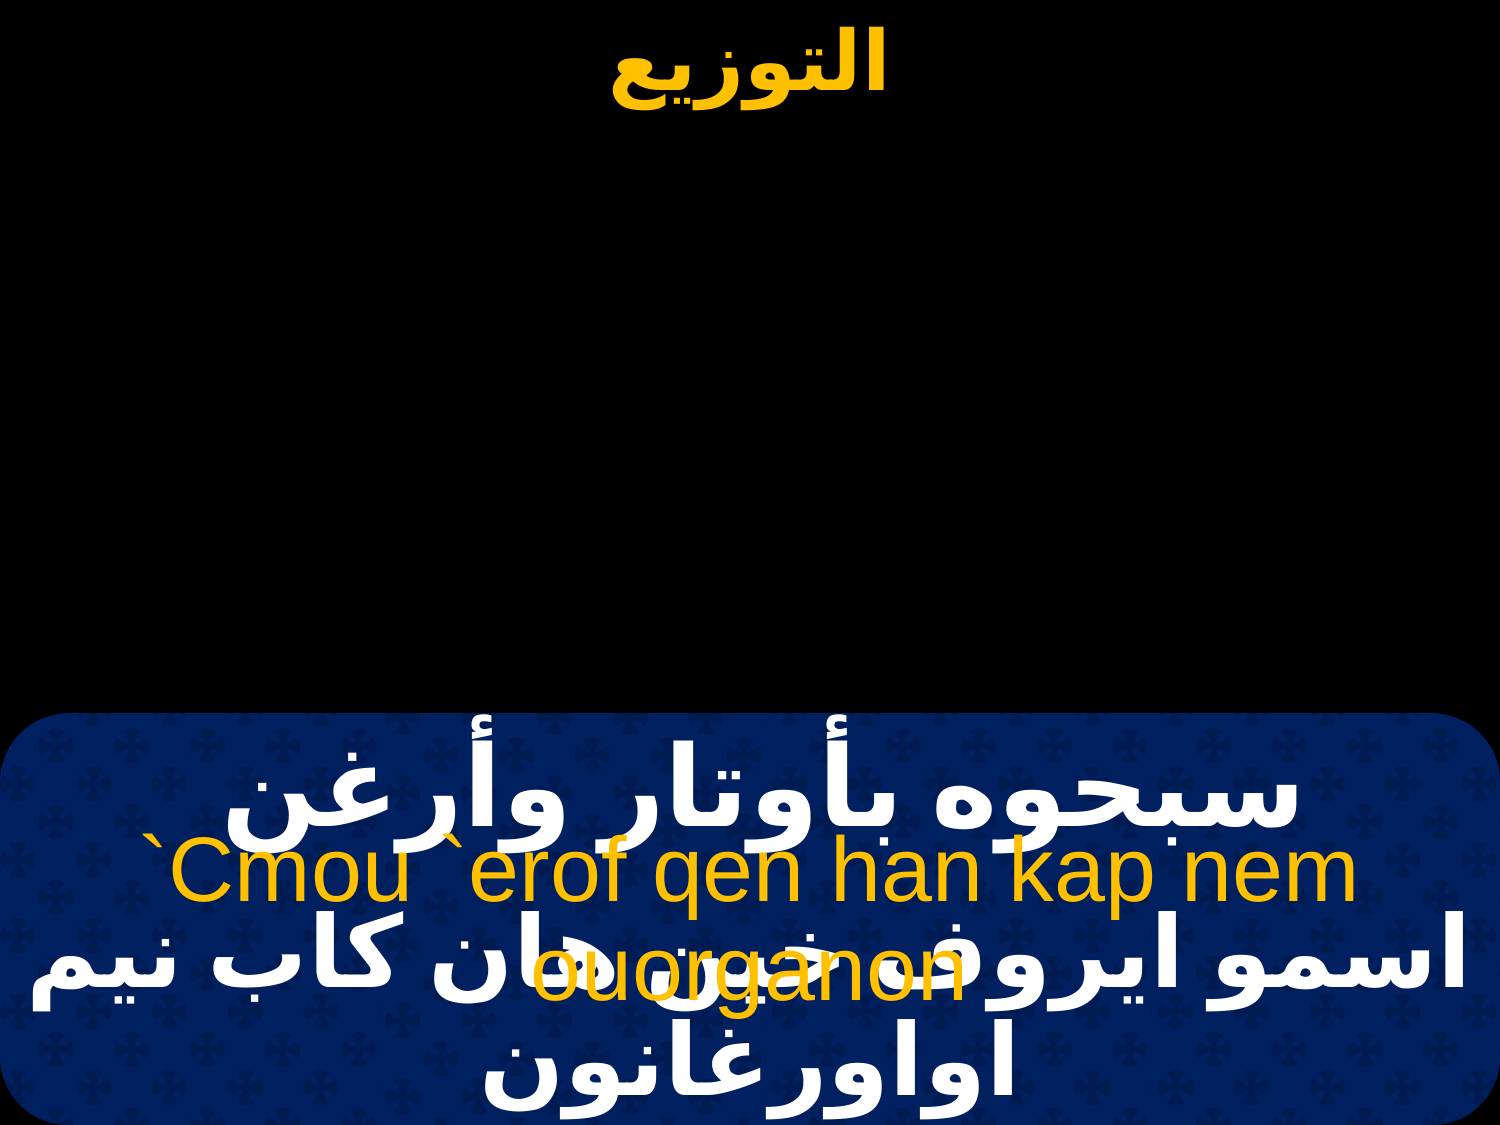

# سبحوه بأوتار وأرغن
`Cmou `erof qen han kap nem ouorganon
اسمو ايروف خين هان كاب نيم اواورغانون